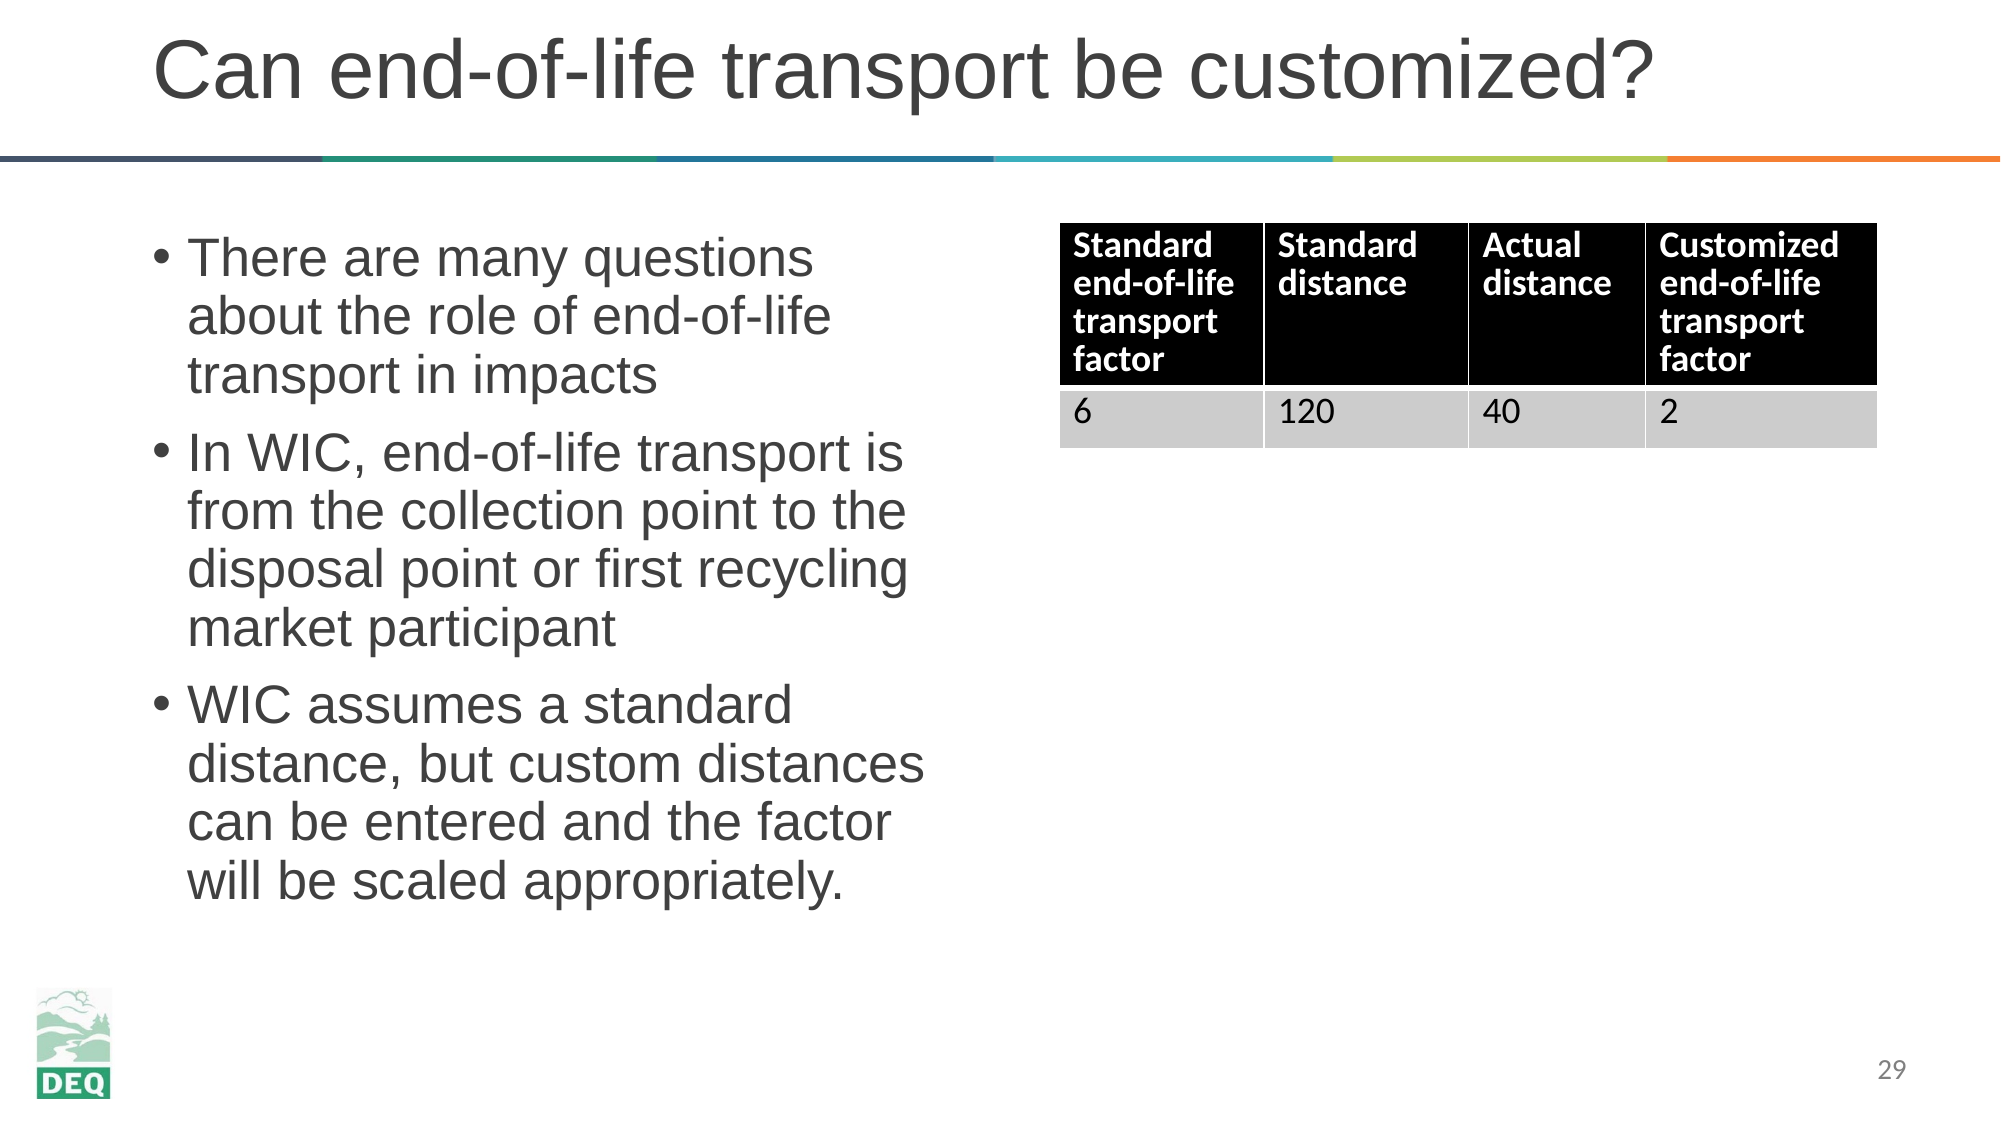

# Can end-of-life transport be customized?
| Standard end-of-life transport factor | Standard distance | Actual distance | Customized end-of-life transport factor |
| --- | --- | --- | --- |
| 6 | 120 | 40 | 2 |
There are many questions about the role of end-of-life transport in impacts
In WIC, end-of-life transport is from the collection point to the disposal point or first recycling market participant
WIC assumes a standard distance, but custom distances can be entered and the factor will be scaled appropriately.
29